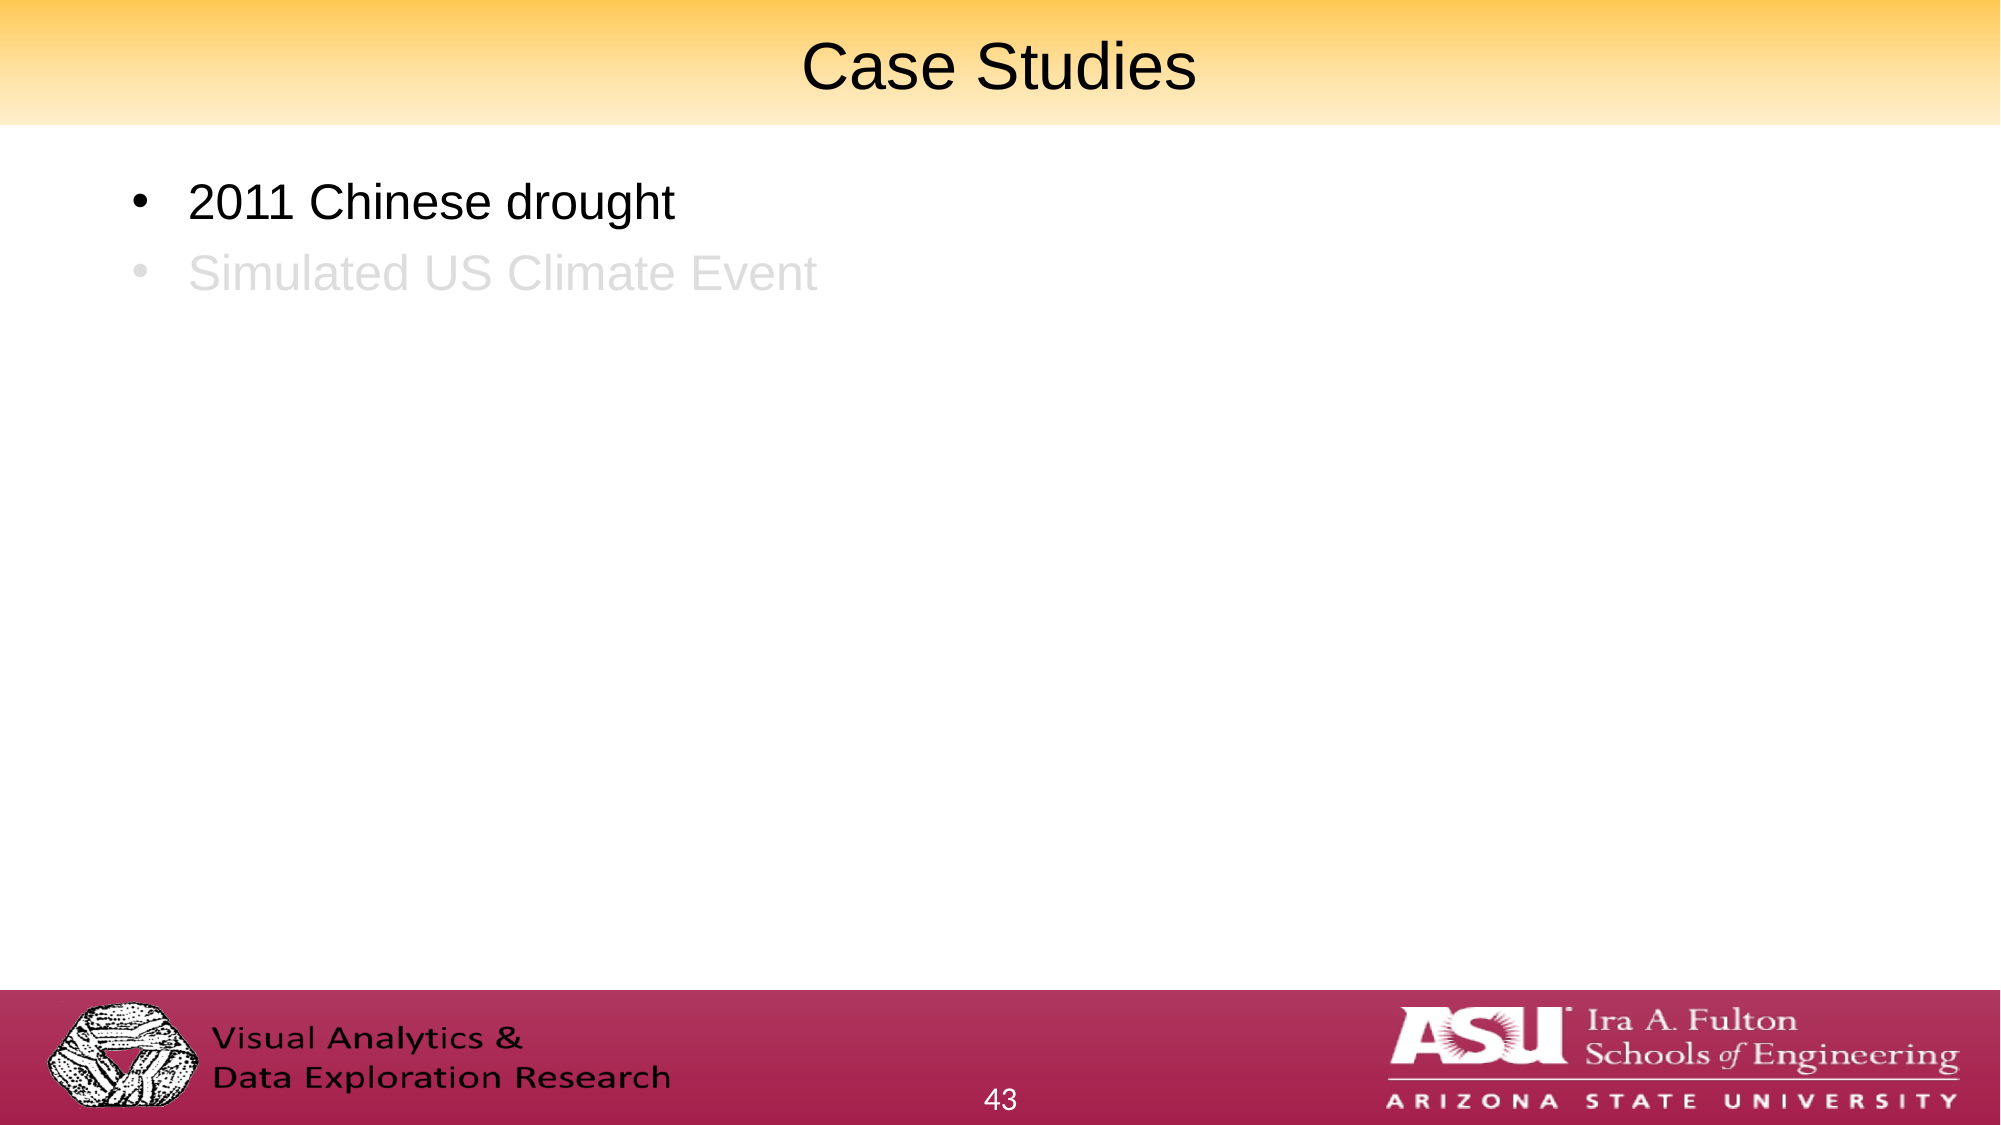

# Case Studies
2011 Chinese drought
Simulated US Climate Event

43